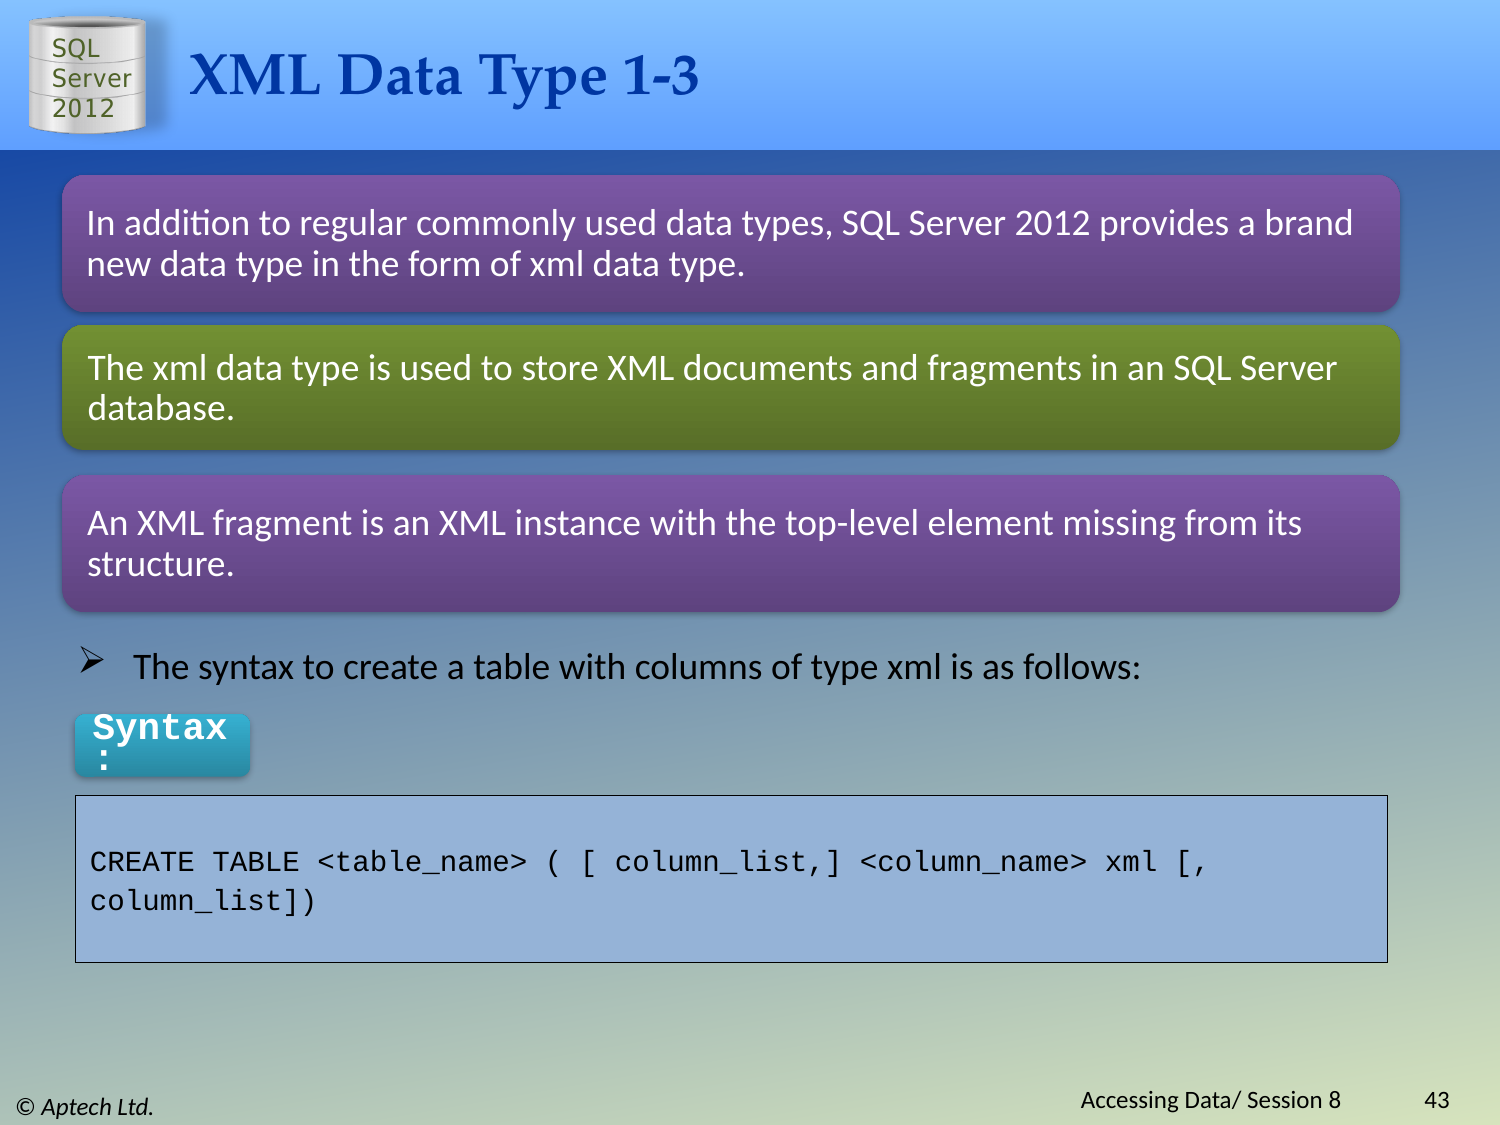

# XML Data Type 1-3

In addition to regular commonly used data types, SQL Server 2012 provides a brand new data type in the form of xml data type.

The xml data type is used to store XML documents and fragments in an SQL Server database.

An XML fragment is an XML instance with the top-level element missing from its structure.
The syntax to create a table with columns of type xml is as follows:
Syntax:

CREATE TABLE <table_name> ( [ column_list,] <column_name> xml [,
column_list])

Accessing Data/ Session 8
43